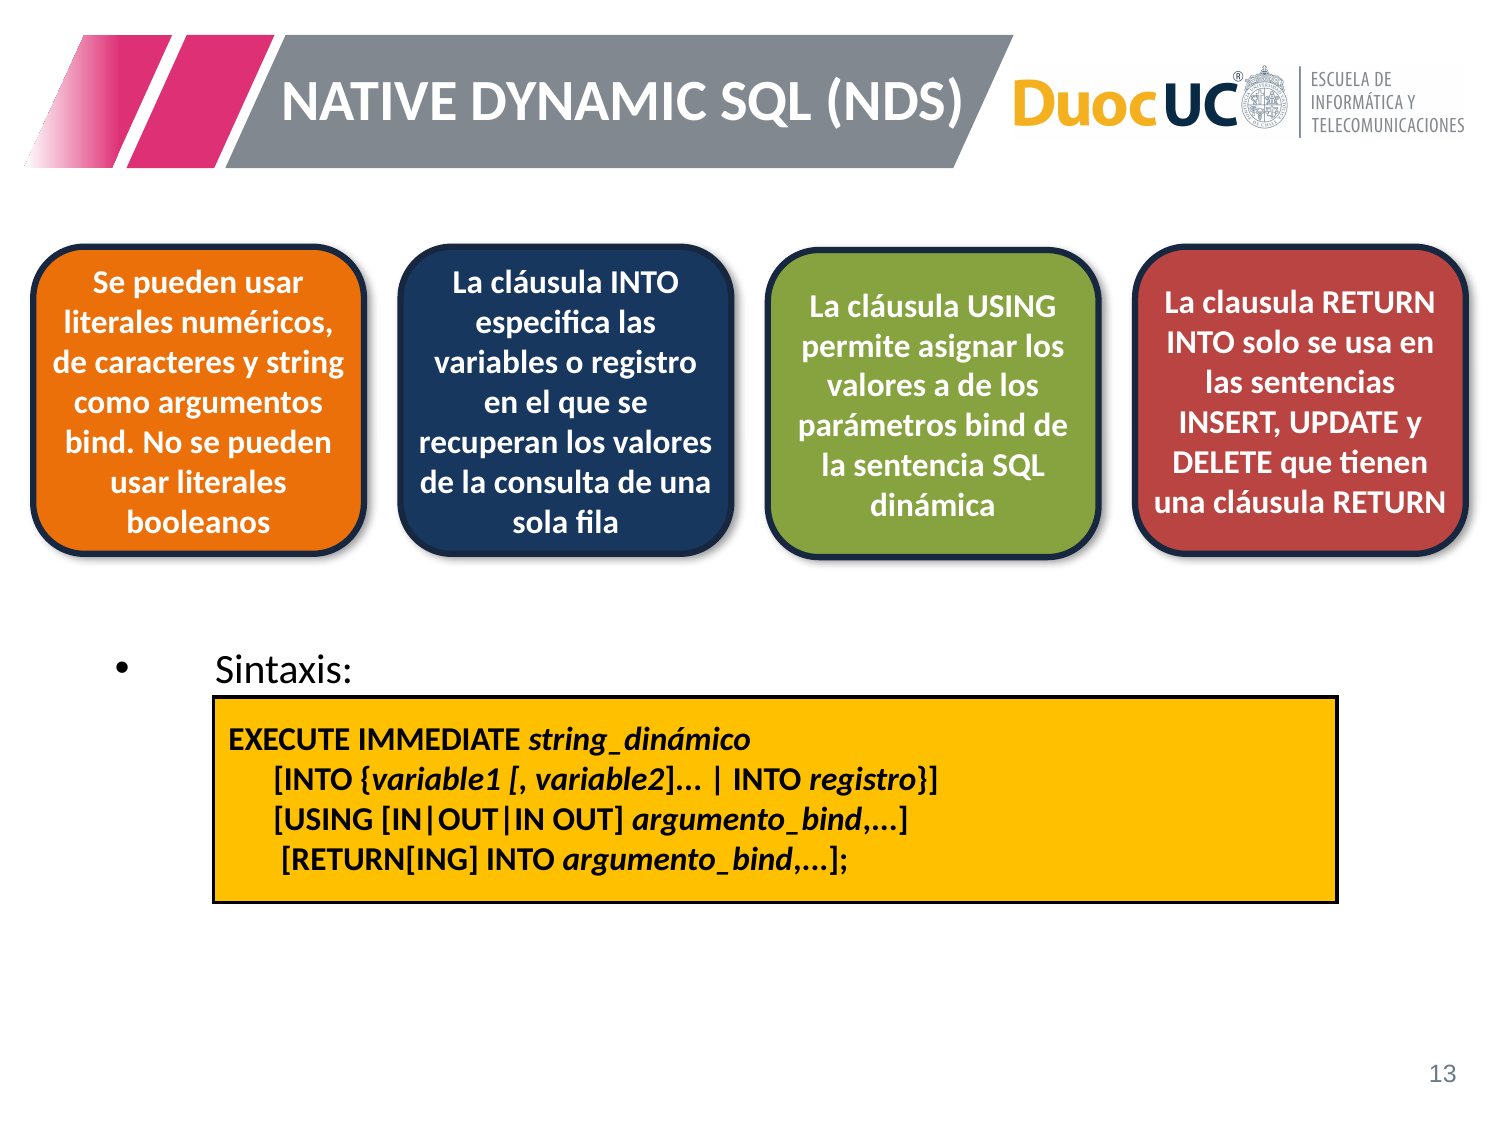

# NATIVE DYNAMIC SQL (NDS)
Se pueden usar literales numéricos, de caracteres y string como argumentos bind. No se pueden usar literales booleanos
La cláusula INTO especifica las variables o registro en el que se recuperan los valores de la consulta de una sola fila
La clausula RETURN INTO solo se usa en las sentencias INSERT, UPDATE y DELETE que tienen una cláusula RETURN
La cláusula USING permite asignar los valores a de los parámetros bind de la sentencia SQL dinámica
Sintaxis:

EXECUTE IMMEDIATE string_dinámico
      [INTO {variable1 [, variable2]... | INTO registro}]
      [USING [IN|OUT|IN OUT] argumento_bind,...]
       [RETURN[ING] INTO argumento_bind,...];